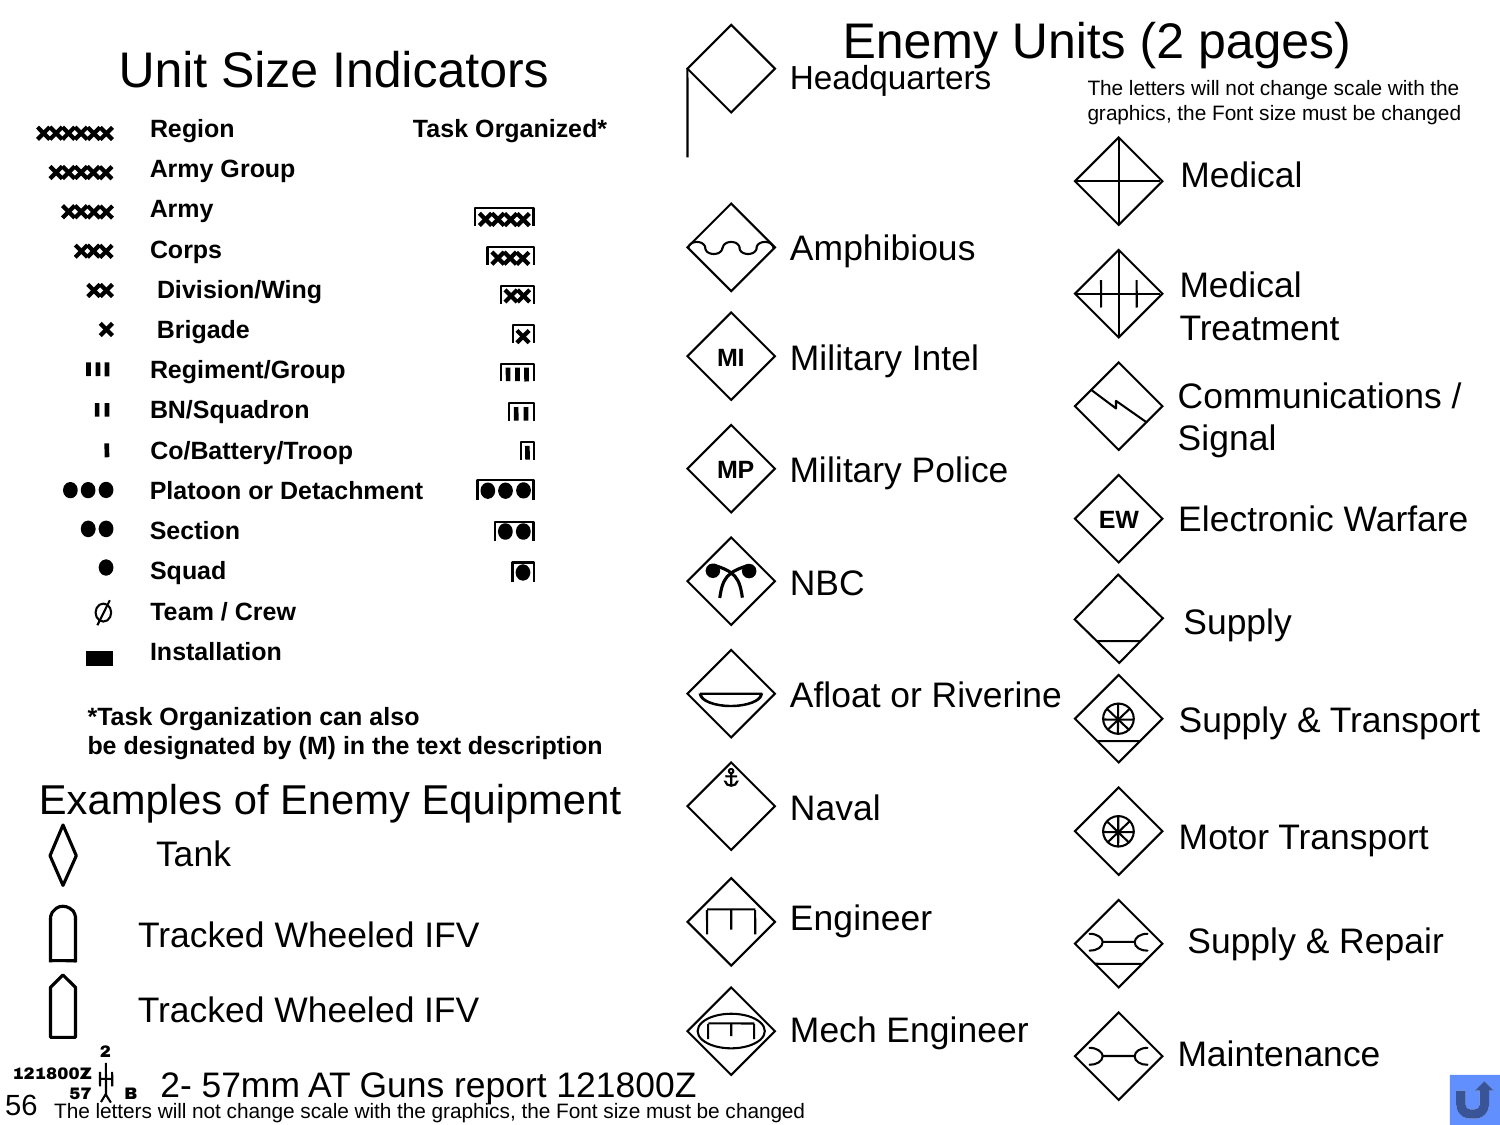

Enemy Units (2 pages)

Unit Size Indicators
Headquarters
The letters will not change scale with the
graphics, the Font size must be changed
Region
Task Organized*

Medical
Army Group

Army

Amphibious
Corps

Medical
Treatment
 Division/Wing

MI
 Brigade

Military Intel
Regiment/Group

Communications /
Signal
BN/Squadron

MP
Co/Battery/Troop
Military Police

Platoon or Detachment

EW

Electronic Warfare
Section

NBC
Squad

Supply
Team / Crew

Installation

Afloat or Riverine

Supply & Transport
*Task Organization can also
be designated by (M) in the text description

Examples of Enemy Equipment
Naval

Motor Transport

Tank

Engineer

 Supply & Repair
Tracked Wheeled IFV

Tracked Wheeled IFV

Mech Engineer

Maintenance
2

121800Z
57
B
2- 57mm AT Guns report 121800Z
56

The letters will not change scale with the graphics, the Font size must be changed